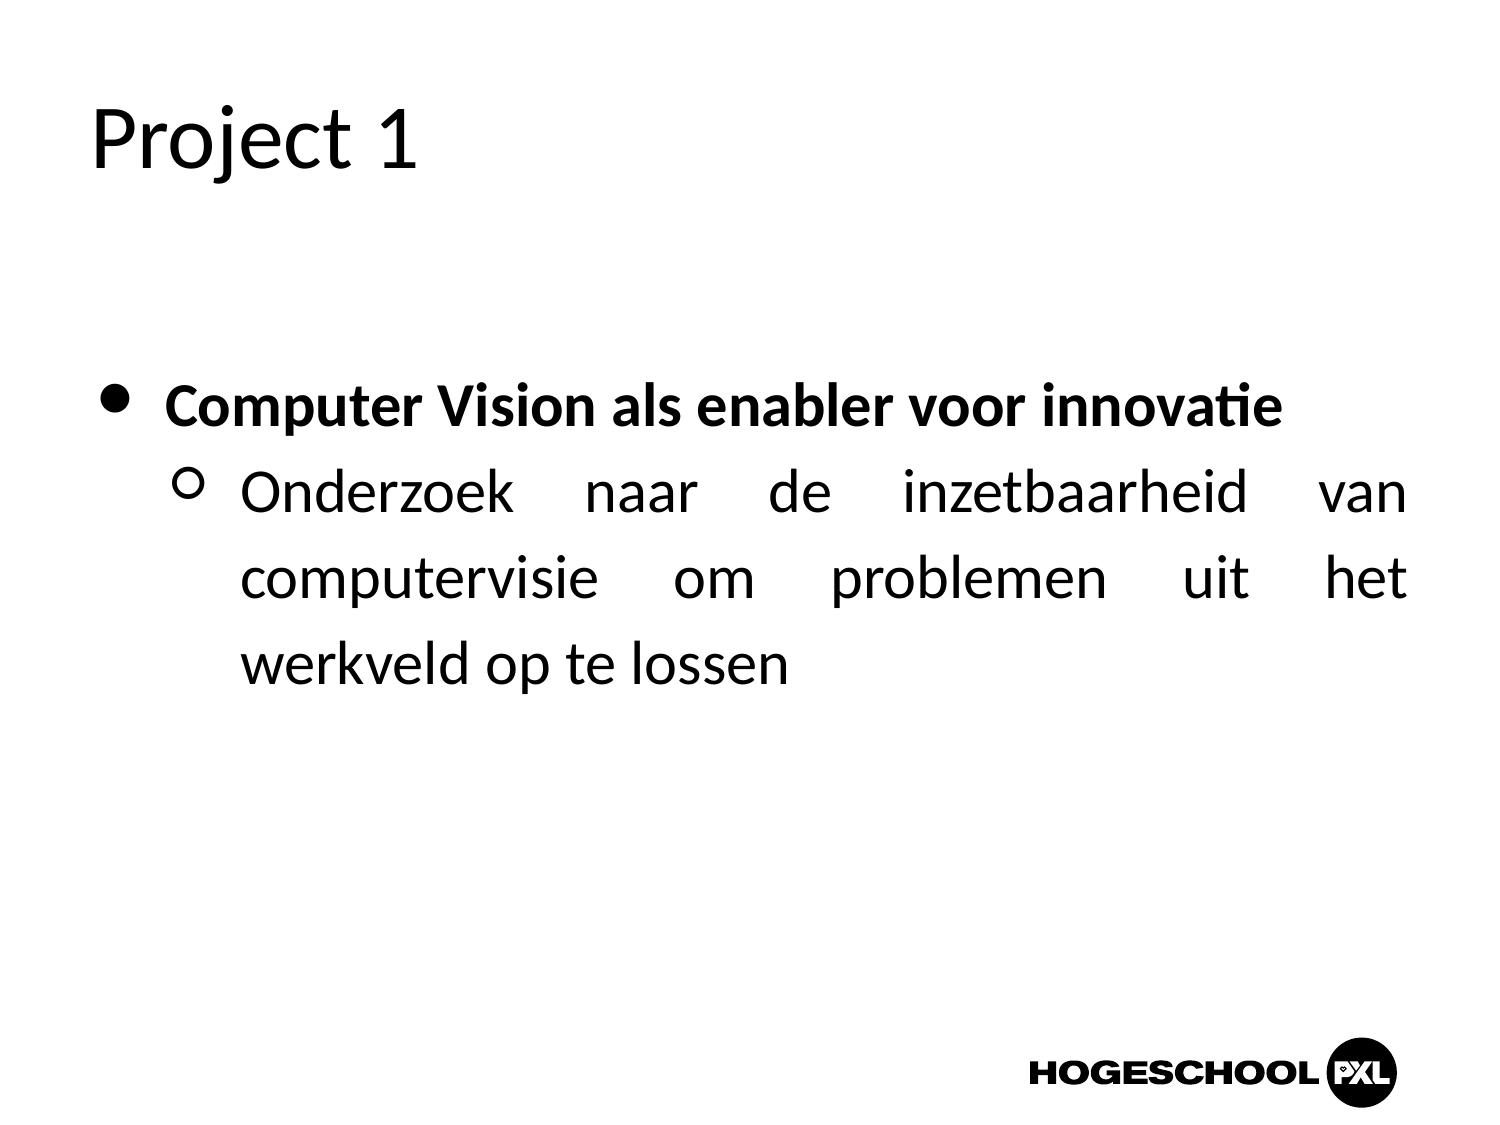

# Project 1

Computer Vision als enabler voor innovatie
Onderzoek naar de inzetbaarheid van computervisie om problemen uit het werkveld op te lossen